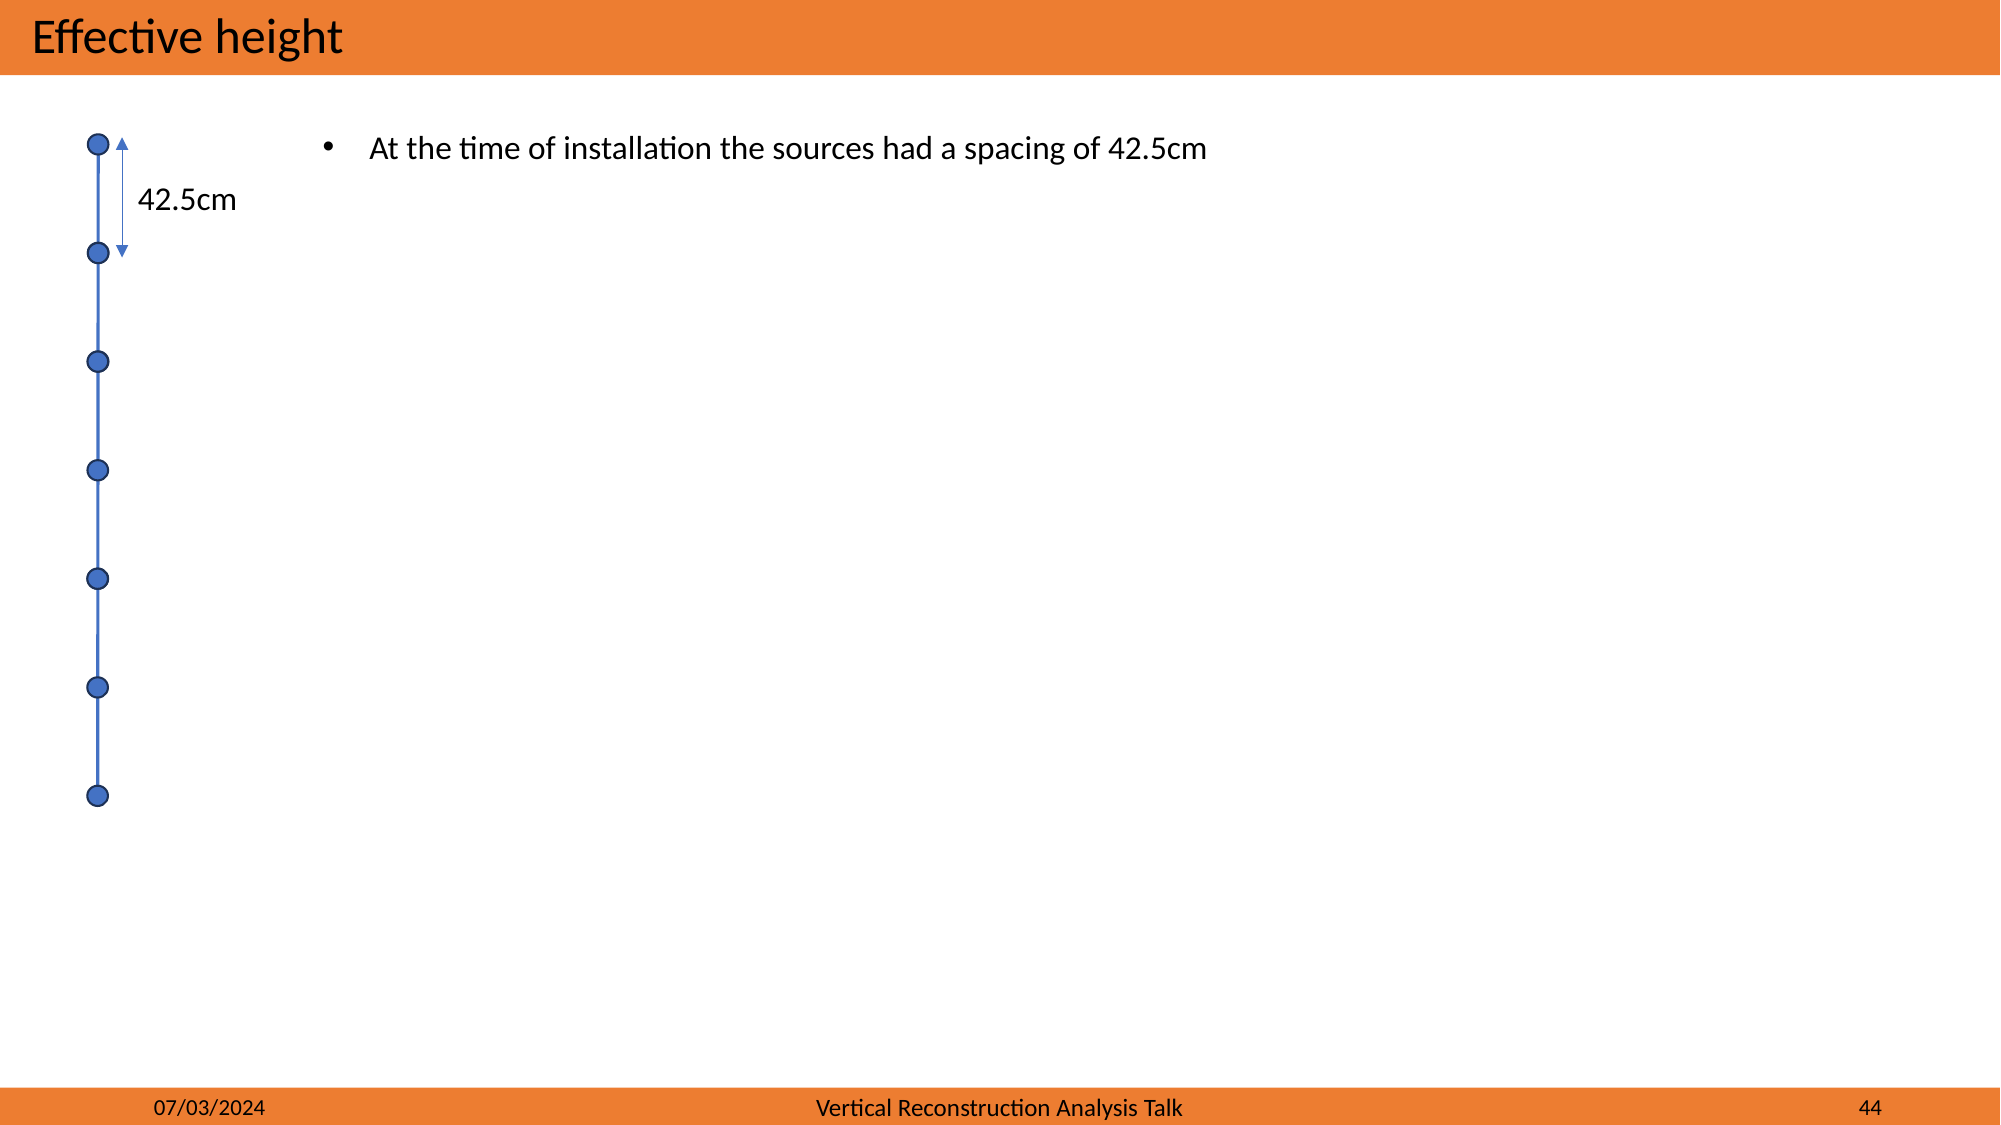

# Effective height
At the time of installation the sources had a spacing of 42.5cm

42.5cm
07/03/2024
Vertical Reconstruction Analysis Talk
44